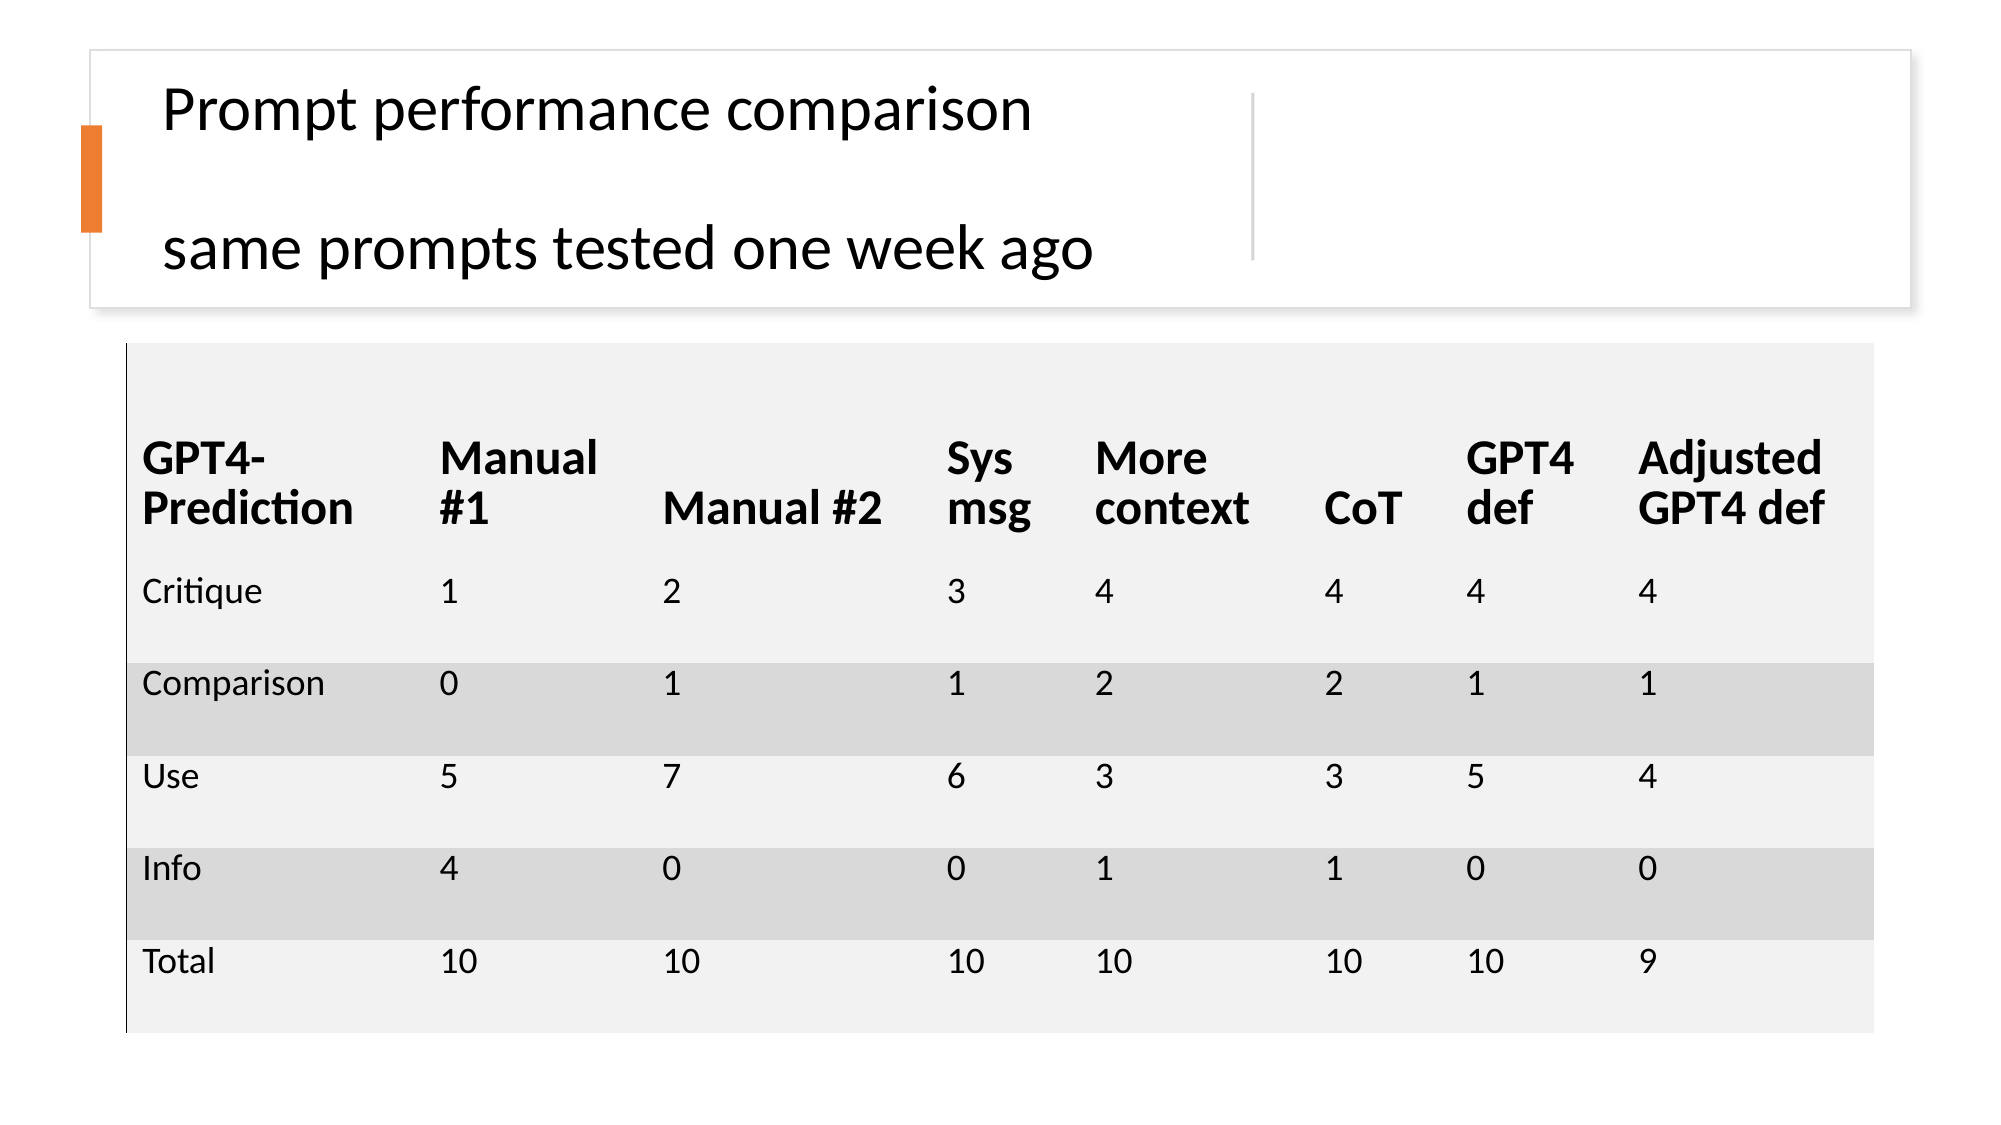

# Prompt performance comparison same prompts tested one week ago

| GPT4-Prediction | Manual #1 | Manual #2 | Sys msg | More context | CoT | GPT4 def | Adjusted GPT4 def |
| --- | --- | --- | --- | --- | --- | --- | --- |
| Critique | 1 | 2 | 3 | 4 | 4 | 4 | 4 |
| Comparison | 0 | 1 | 1 | 2 | 2 | 1 | 1 |
| Use | 5 | 7 | 6 | 3 | 3 | 5 | 4 |
| Info | 4 | 0 | 0 | 1 | 1 | 0 | 0 |
| Total | 10 | 10 | 10 | 10 | 10 | 10 | 9 |